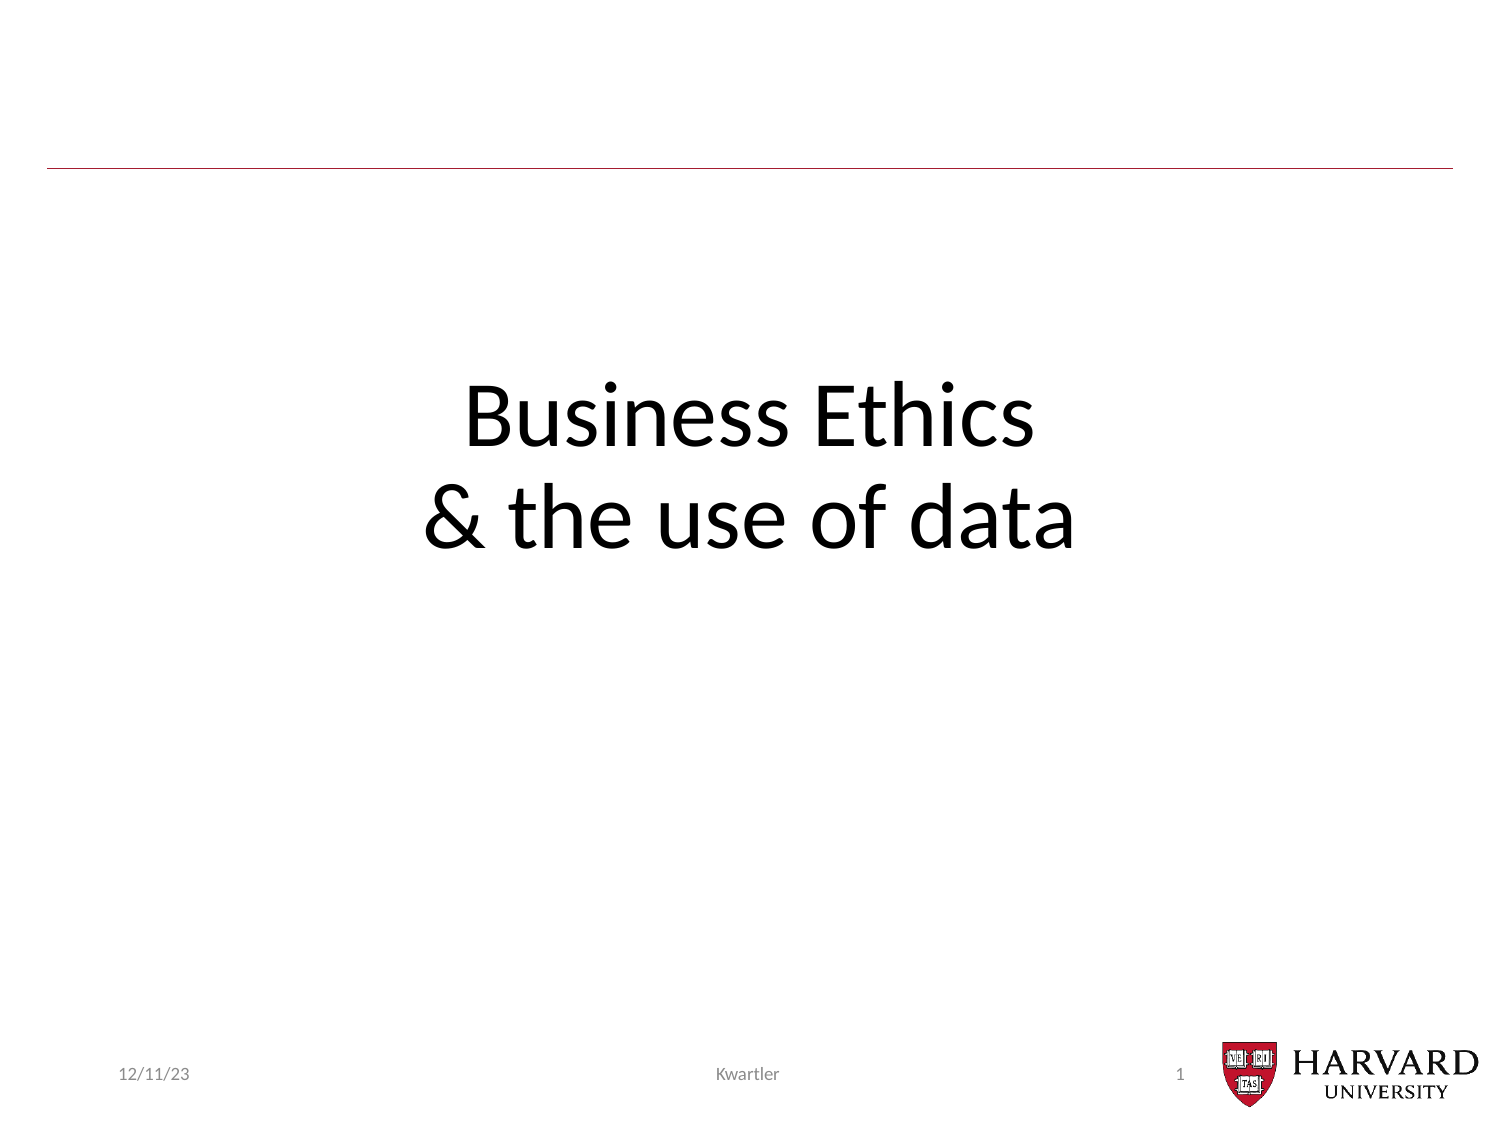

# Business Ethics & the use of data

12/11/23
Kwartler
1